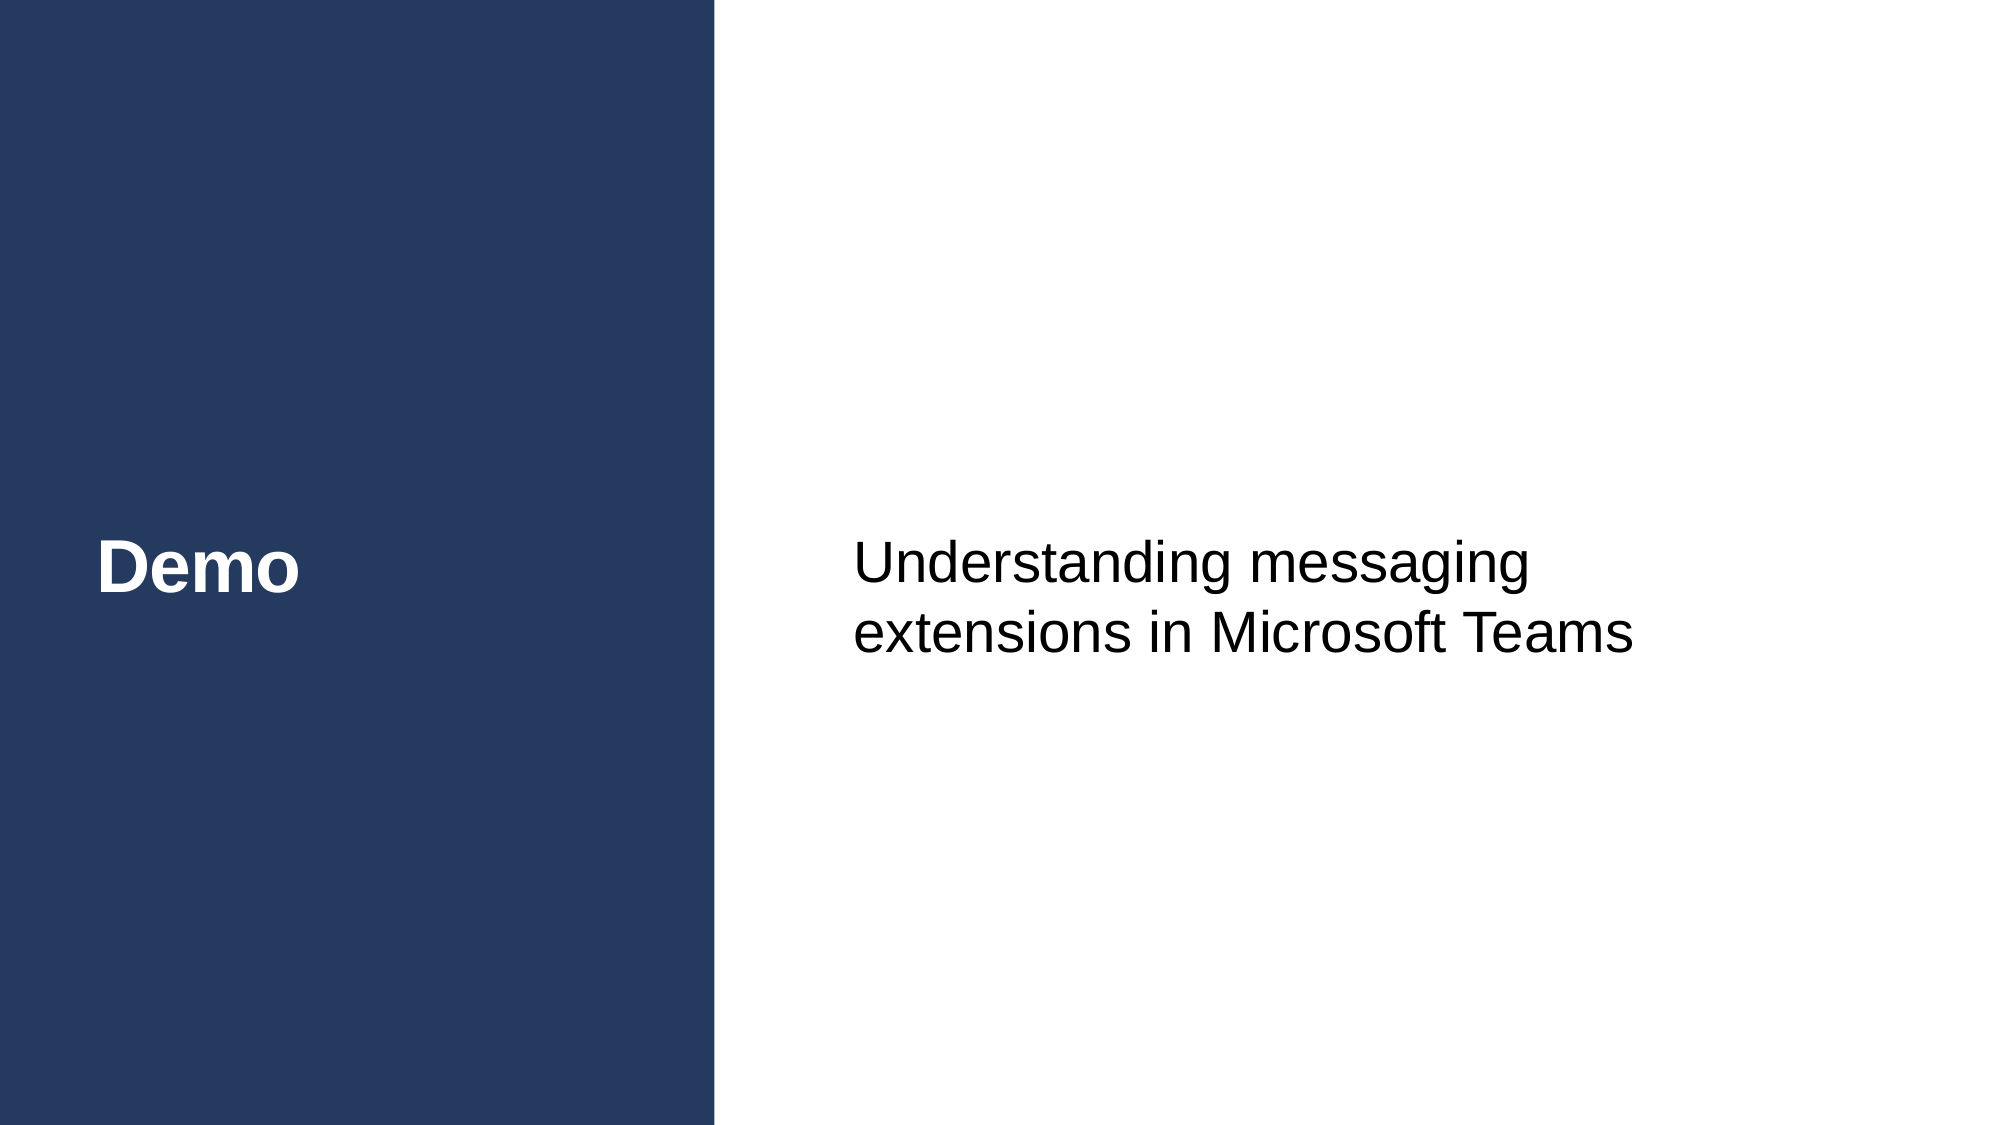

# Demo
Understanding messaging extensions in Microsoft Teams